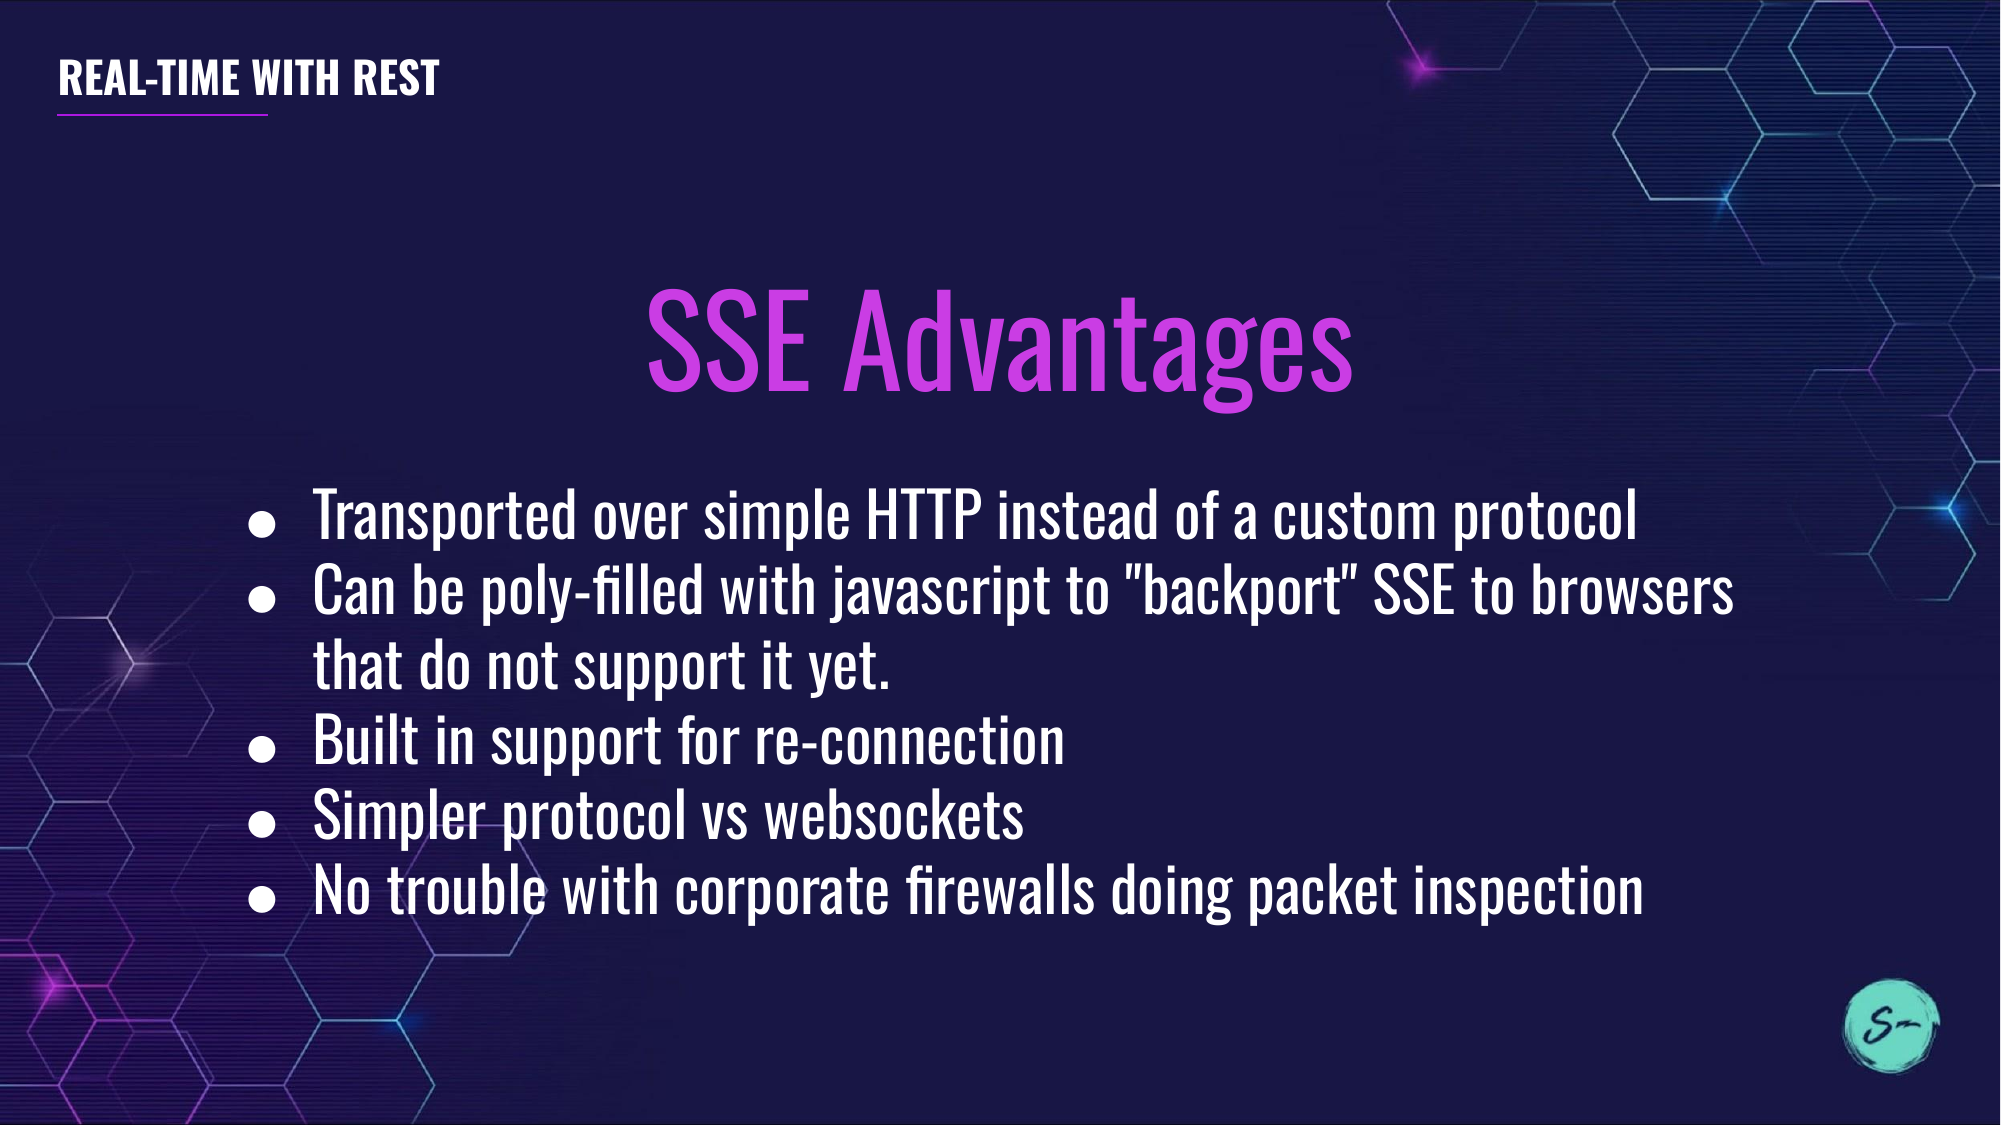

# REAL-TIME WITH REST
SSE Advantages
Transported over simple HTTP instead of a custom protocol
Can be poly-filled with javascript to "backport" SSE to browsers that do not support it yet.
Built in support for re-connection
Simpler protocol vs websockets
No trouble with corporate firewalls doing packet inspection